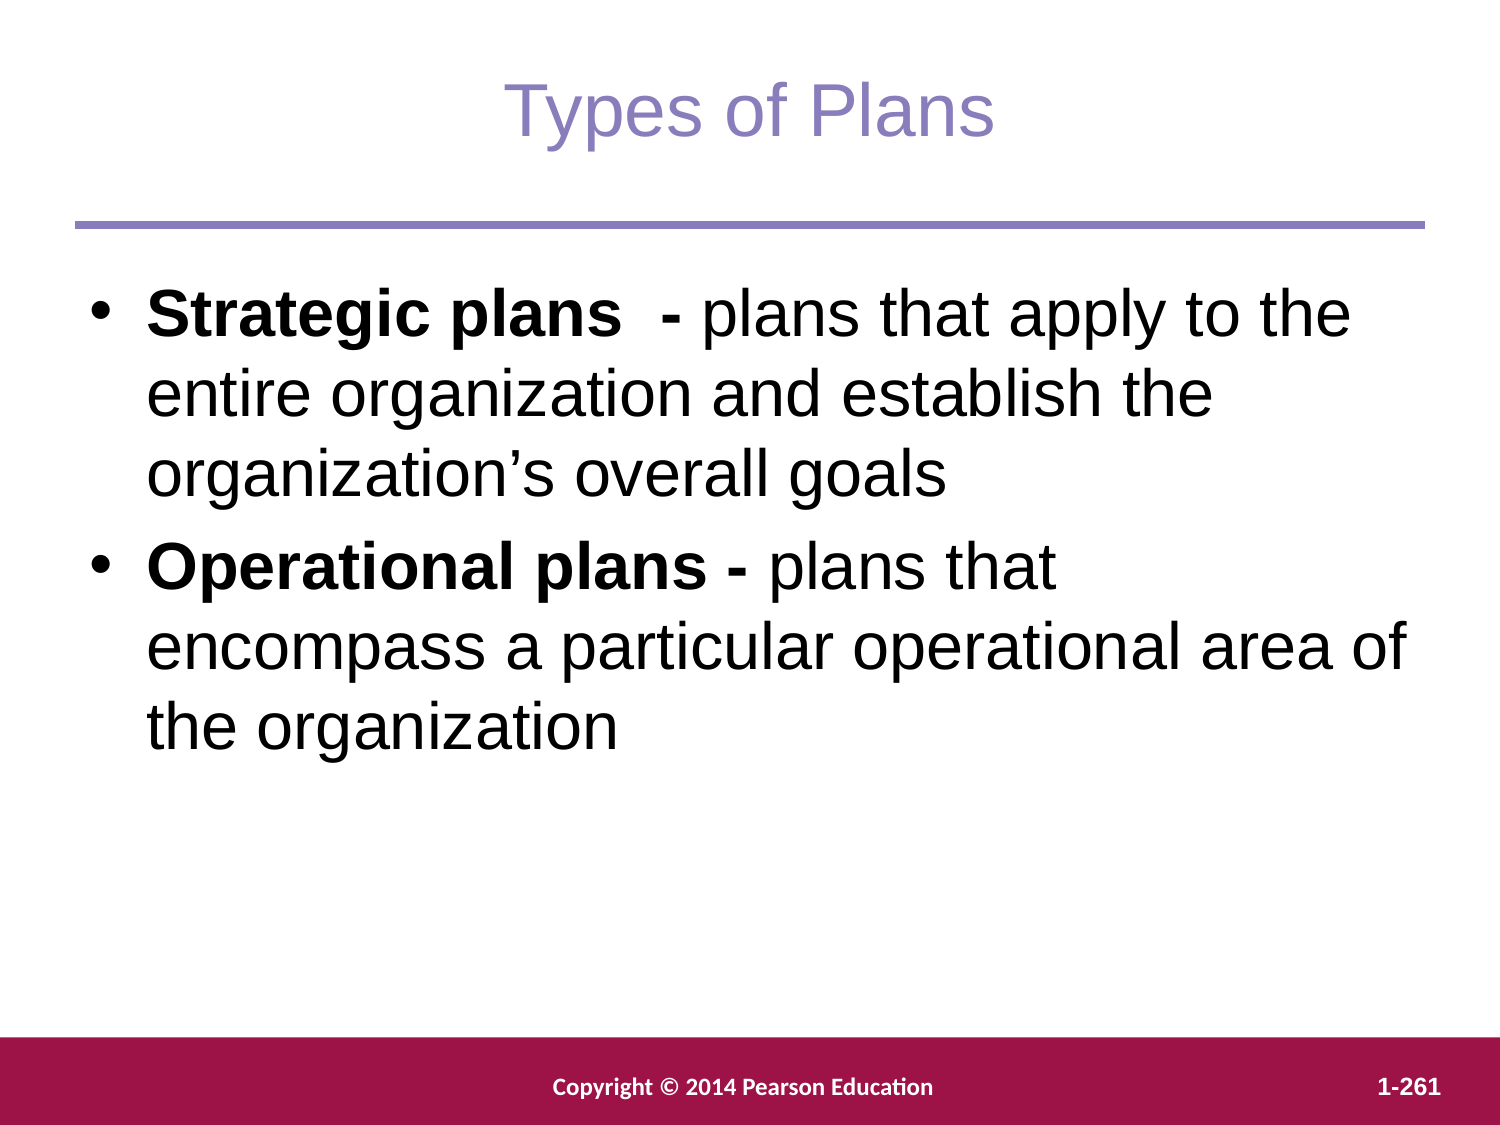

Types of Plans
Strategic plans  - plans that apply to the entire organization and establish the organization’s overall goals
Operational plans - plans that encompass a particular operational area of the organization